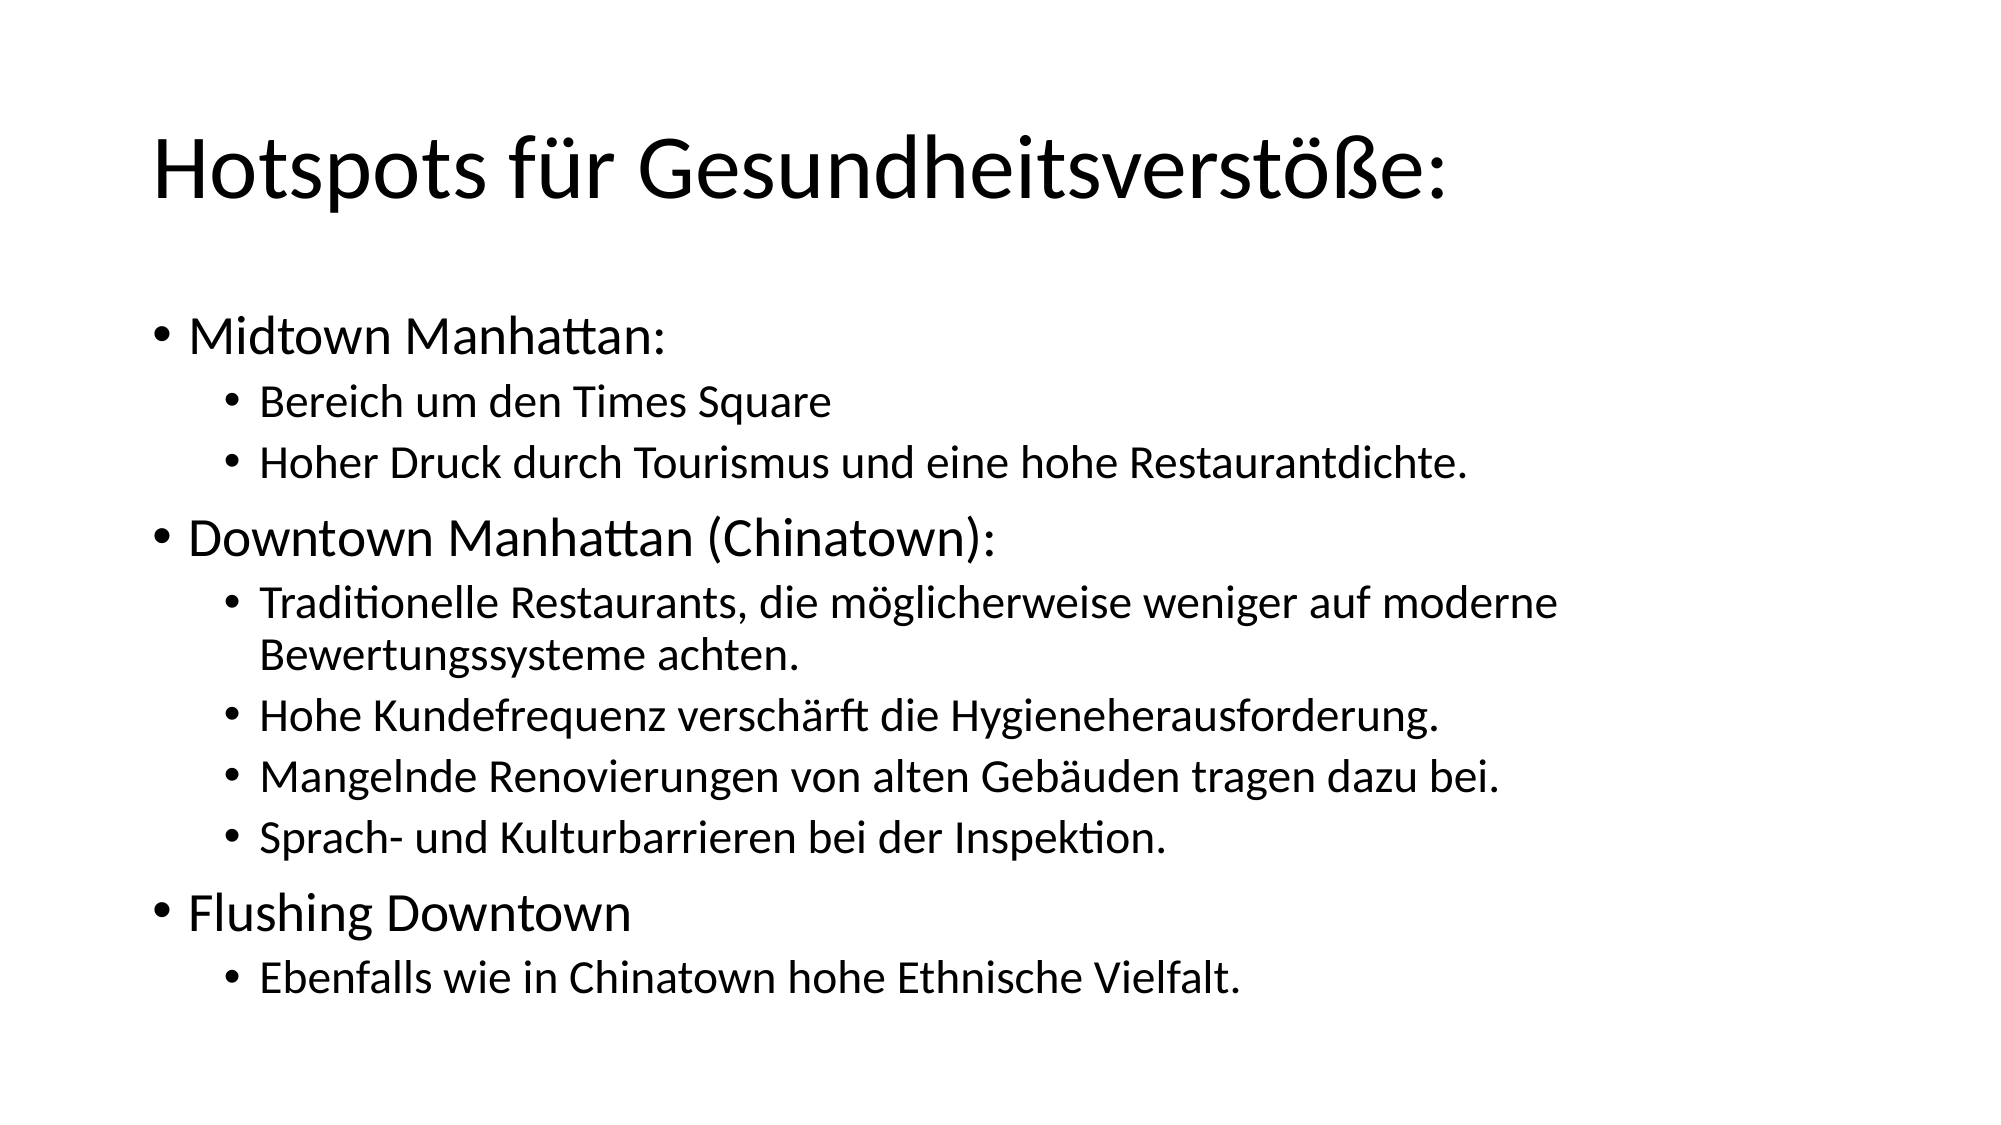

# Hotspots für Gesundheitsverstöße:
Midtown Manhattan:
Bereich um den Times Square
Hoher Druck durch Tourismus und eine hohe Restaurantdichte.
Downtown Manhattan (Chinatown):
Traditionelle Restaurants, die möglicherweise weniger auf moderne Bewertungssysteme achten.
Hohe Kundefrequenz verschärft die Hygieneherausforderung.
Mangelnde Renovierungen von alten Gebäuden tragen dazu bei.
Sprach- und Kulturbarrieren bei der Inspektion.
Flushing Downtown
Ebenfalls wie in Chinatown hohe Ethnische Vielfalt.